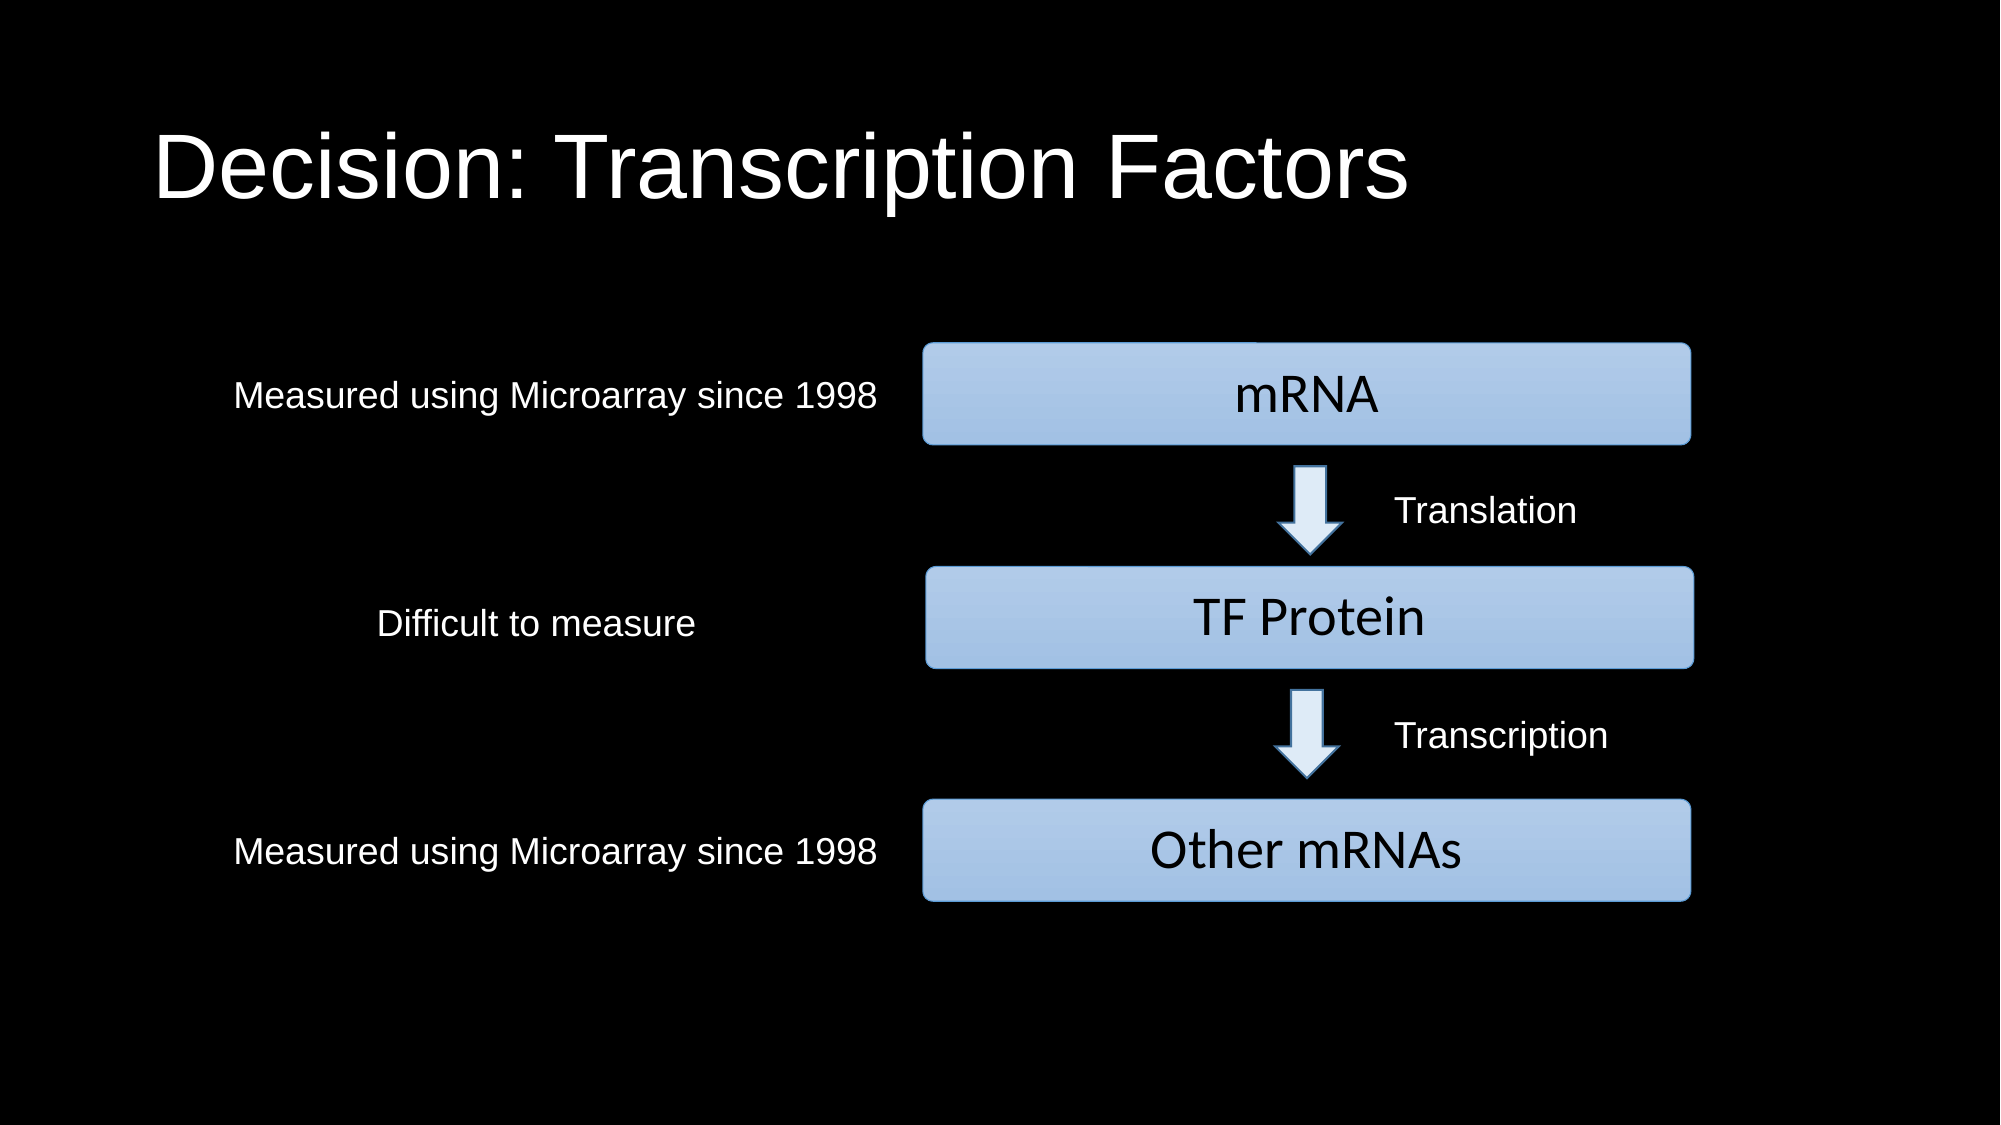

# Decision: Transcription Factors

mRNA
Measured using Microarray since 1998

Translation

TF Protein
Difficult to measure

Transcription

Other mRNAs
Measured using Microarray since 1998